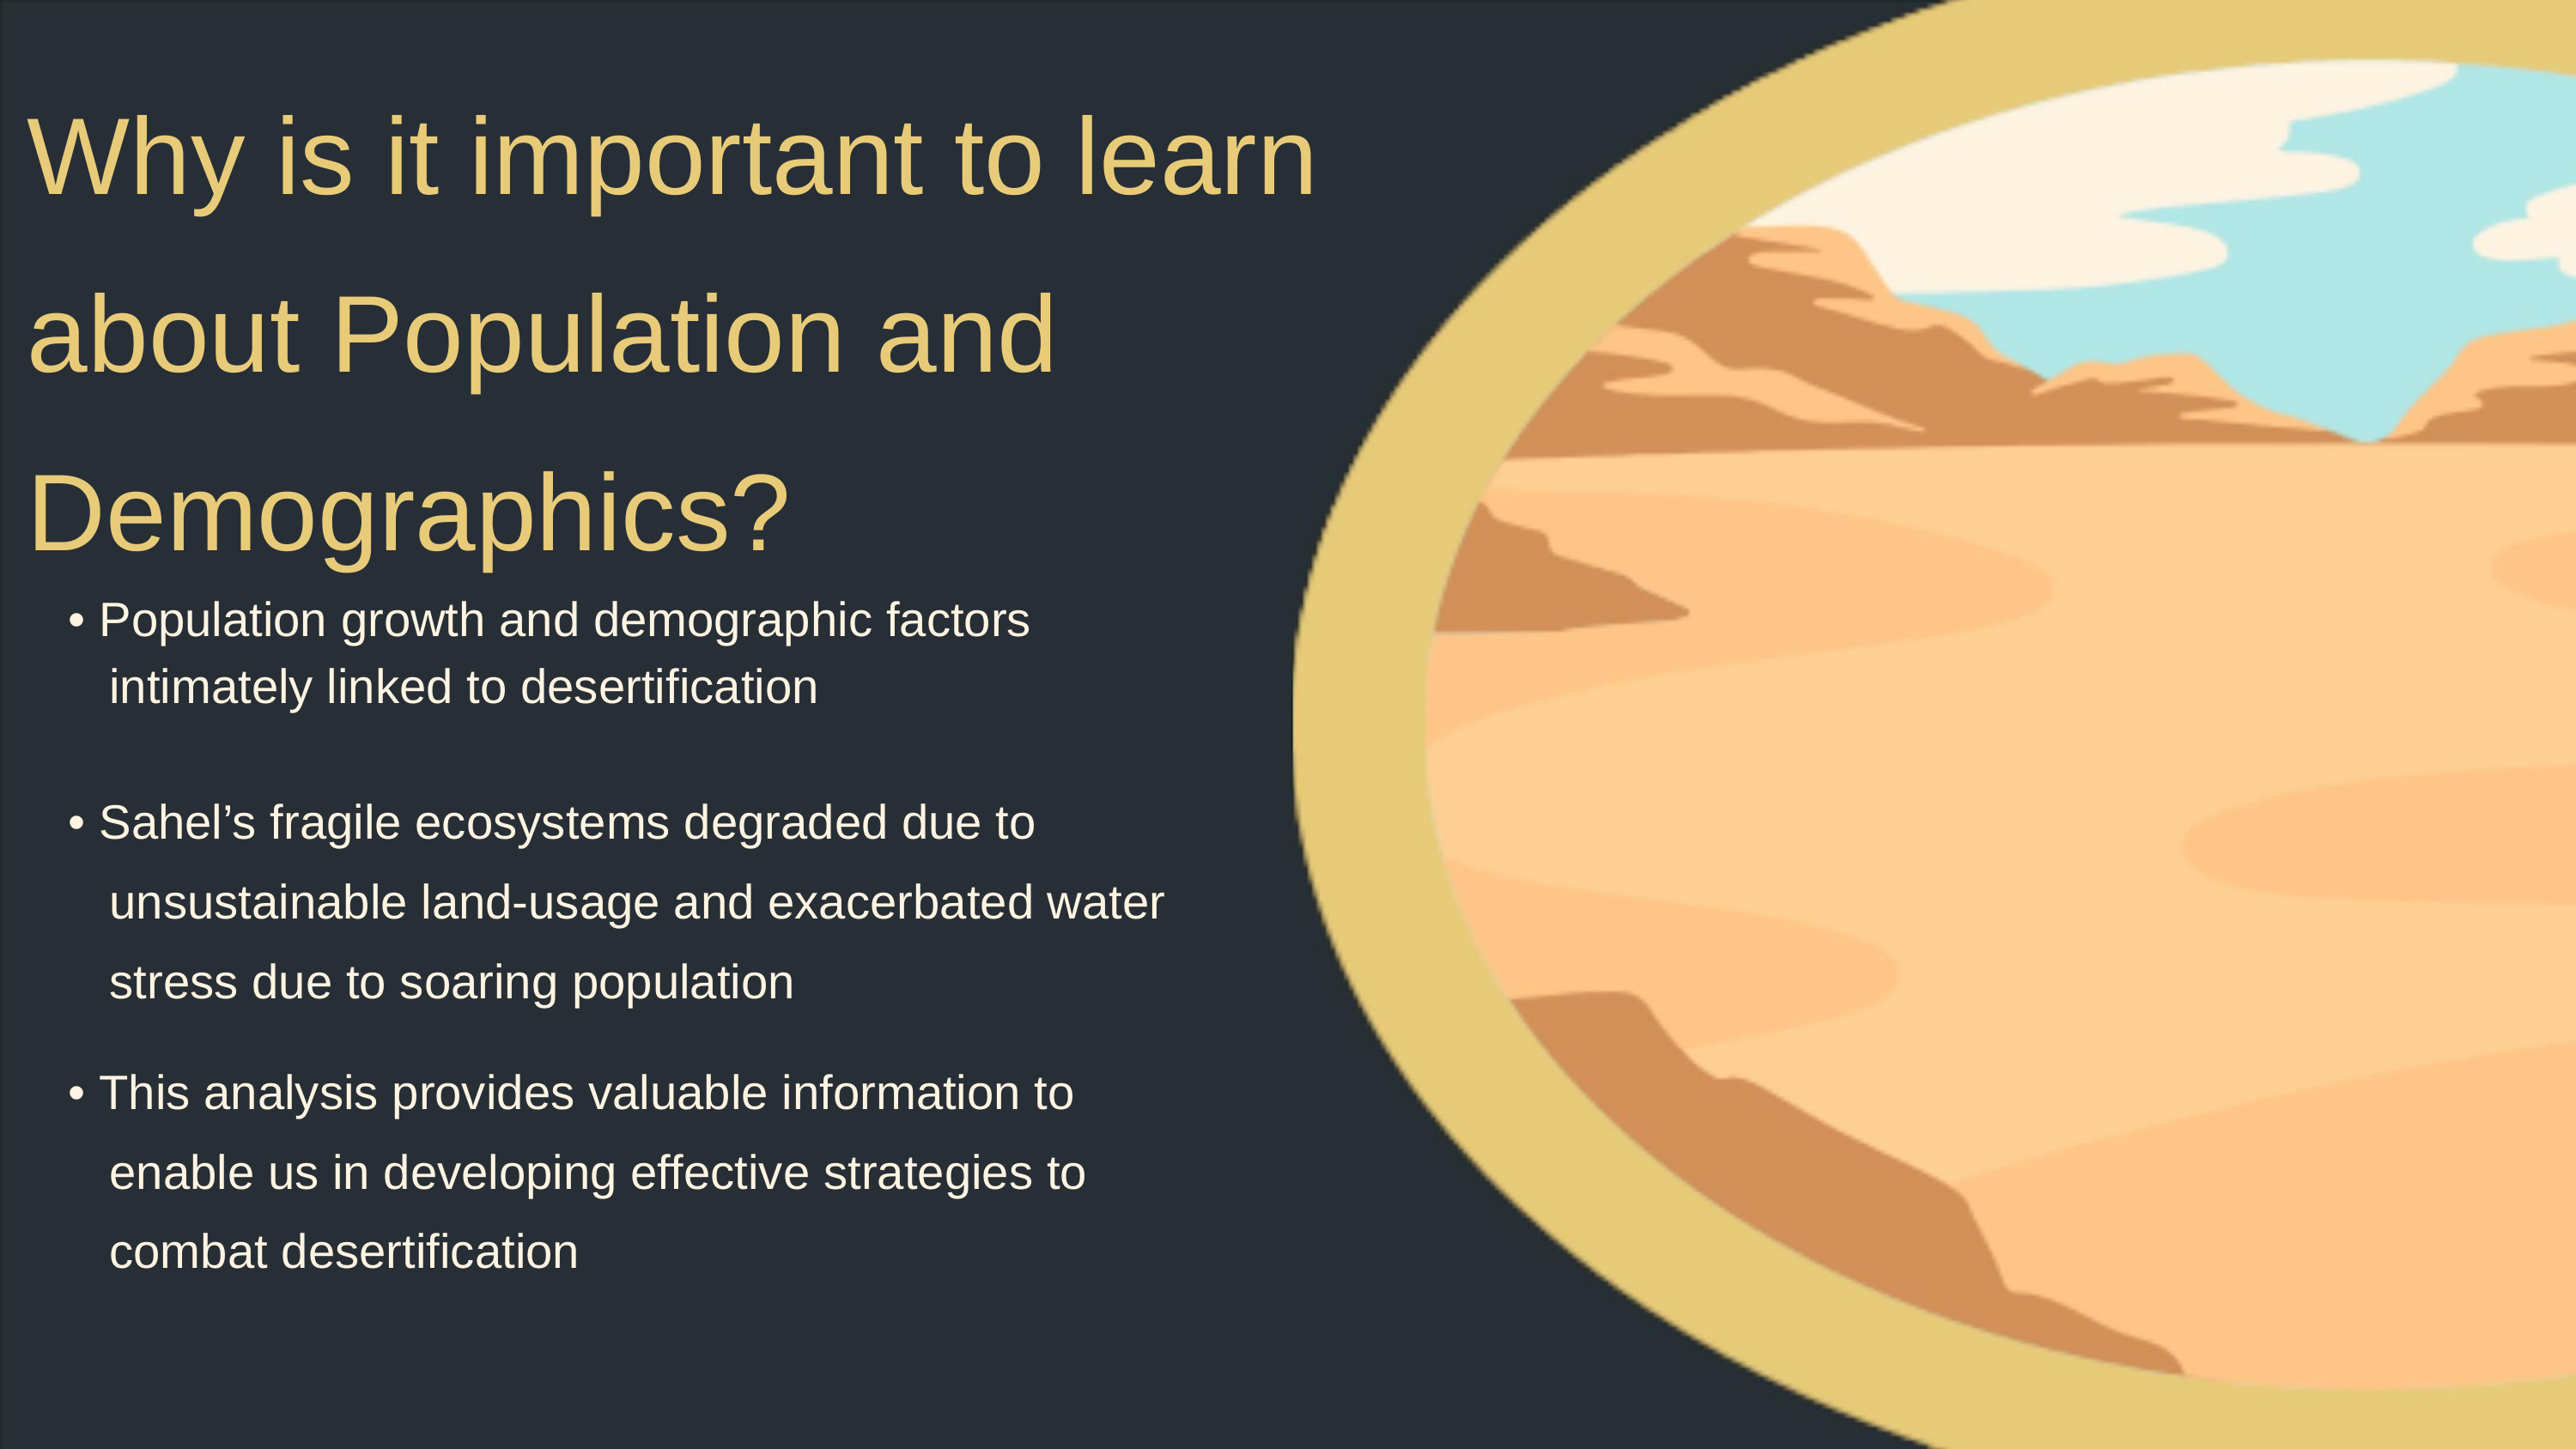

Why is it important to learn
about Population and
Demographics?
• Population growth and demographic factors
intimately linked to desertification
• Sahel’s fragile ecosystems degraded due to
unsustainable land-usage and exacerbated water
stress due to soaring population
• This analysis provides valuable information to
enable us in developing effective strategies to
combat desertification